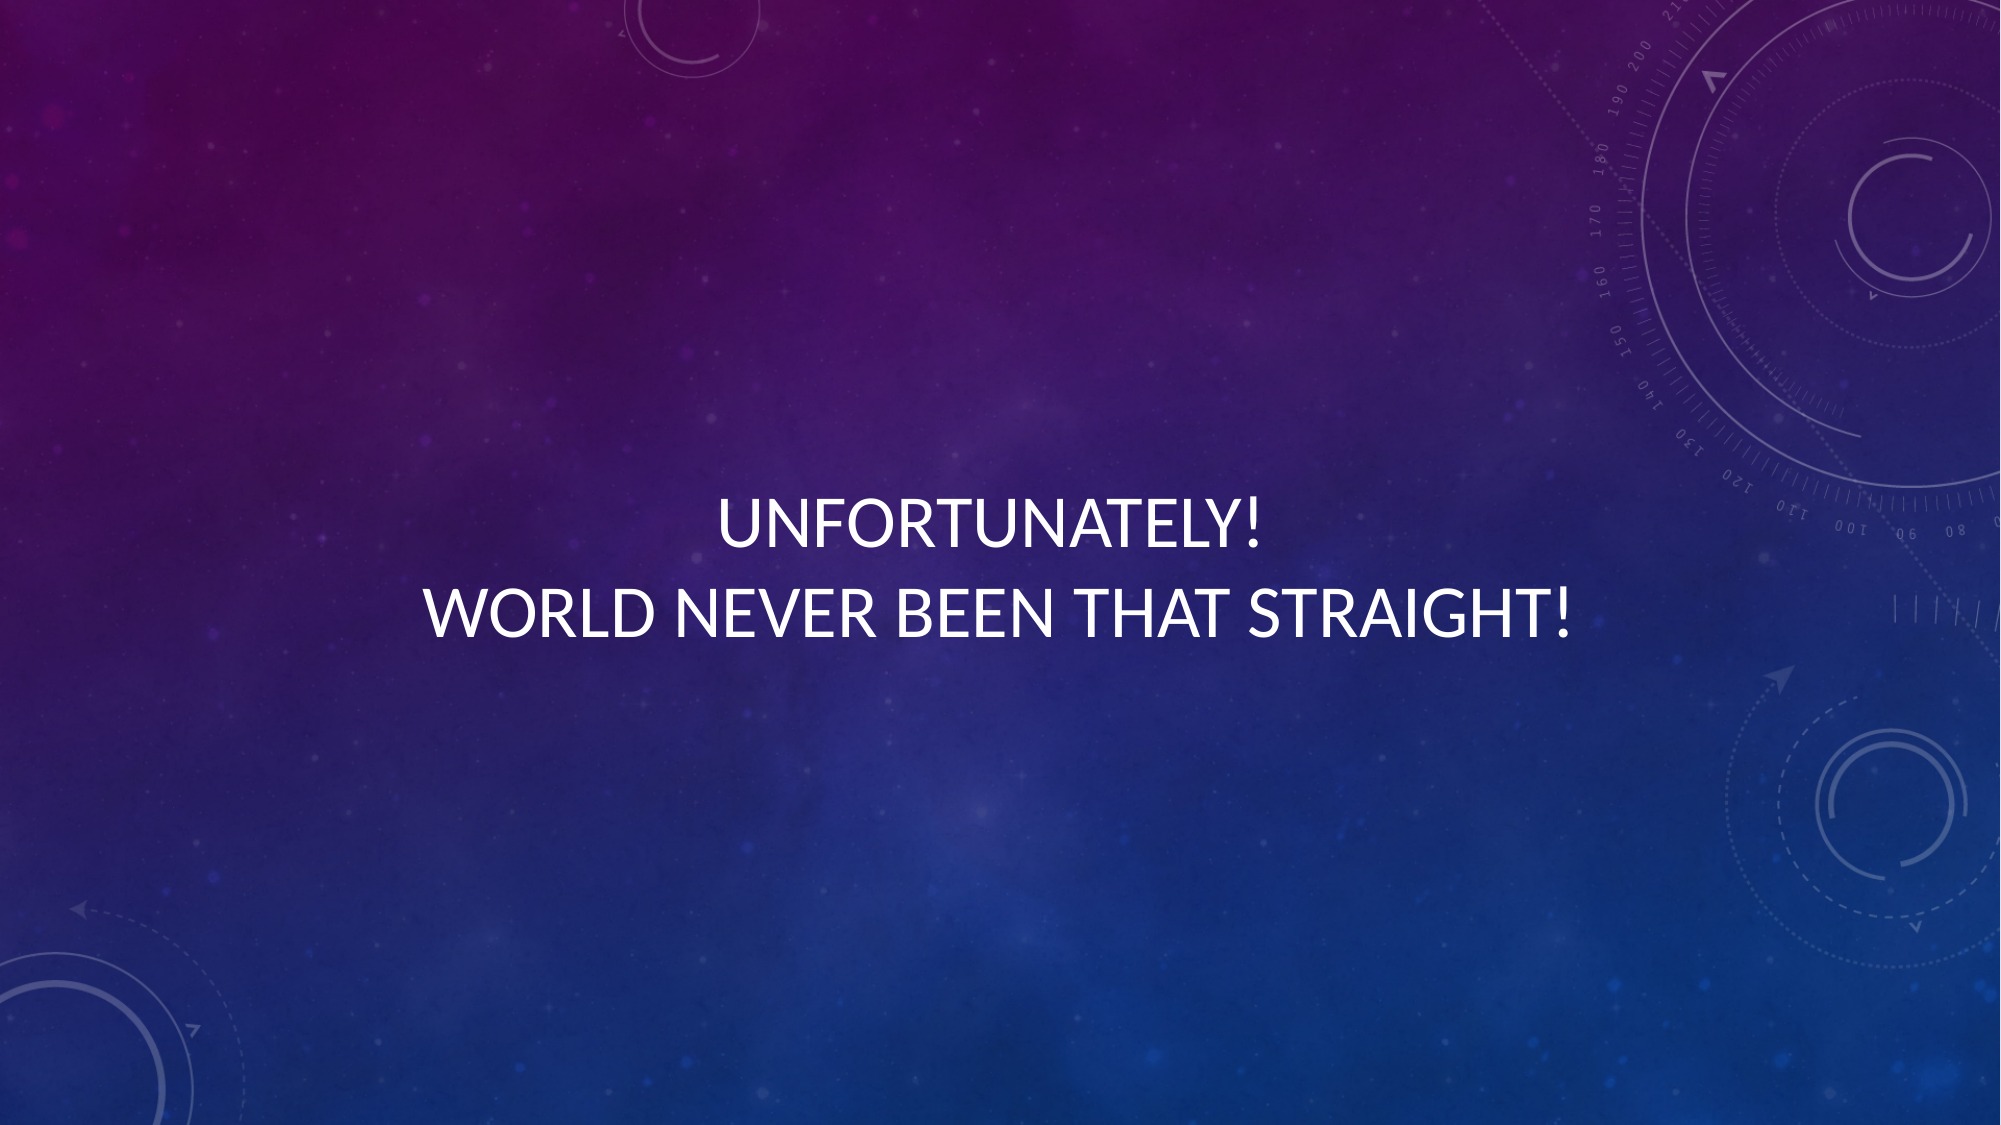

# unfortunately! World never been that straight!